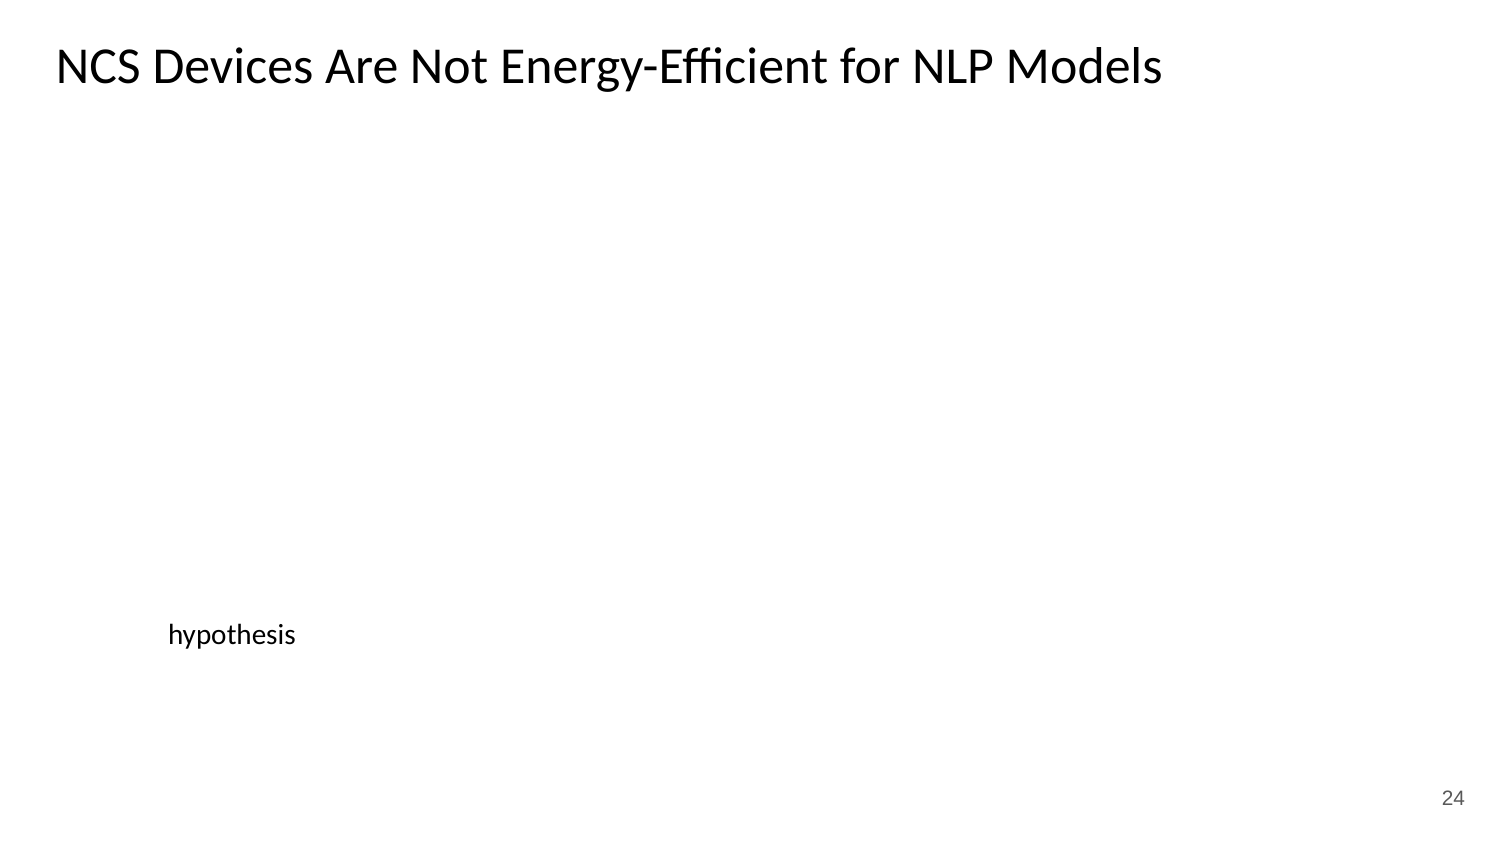

# NCS Devices Are Not Energy-Efficient for NLP Models

hypothesis
24